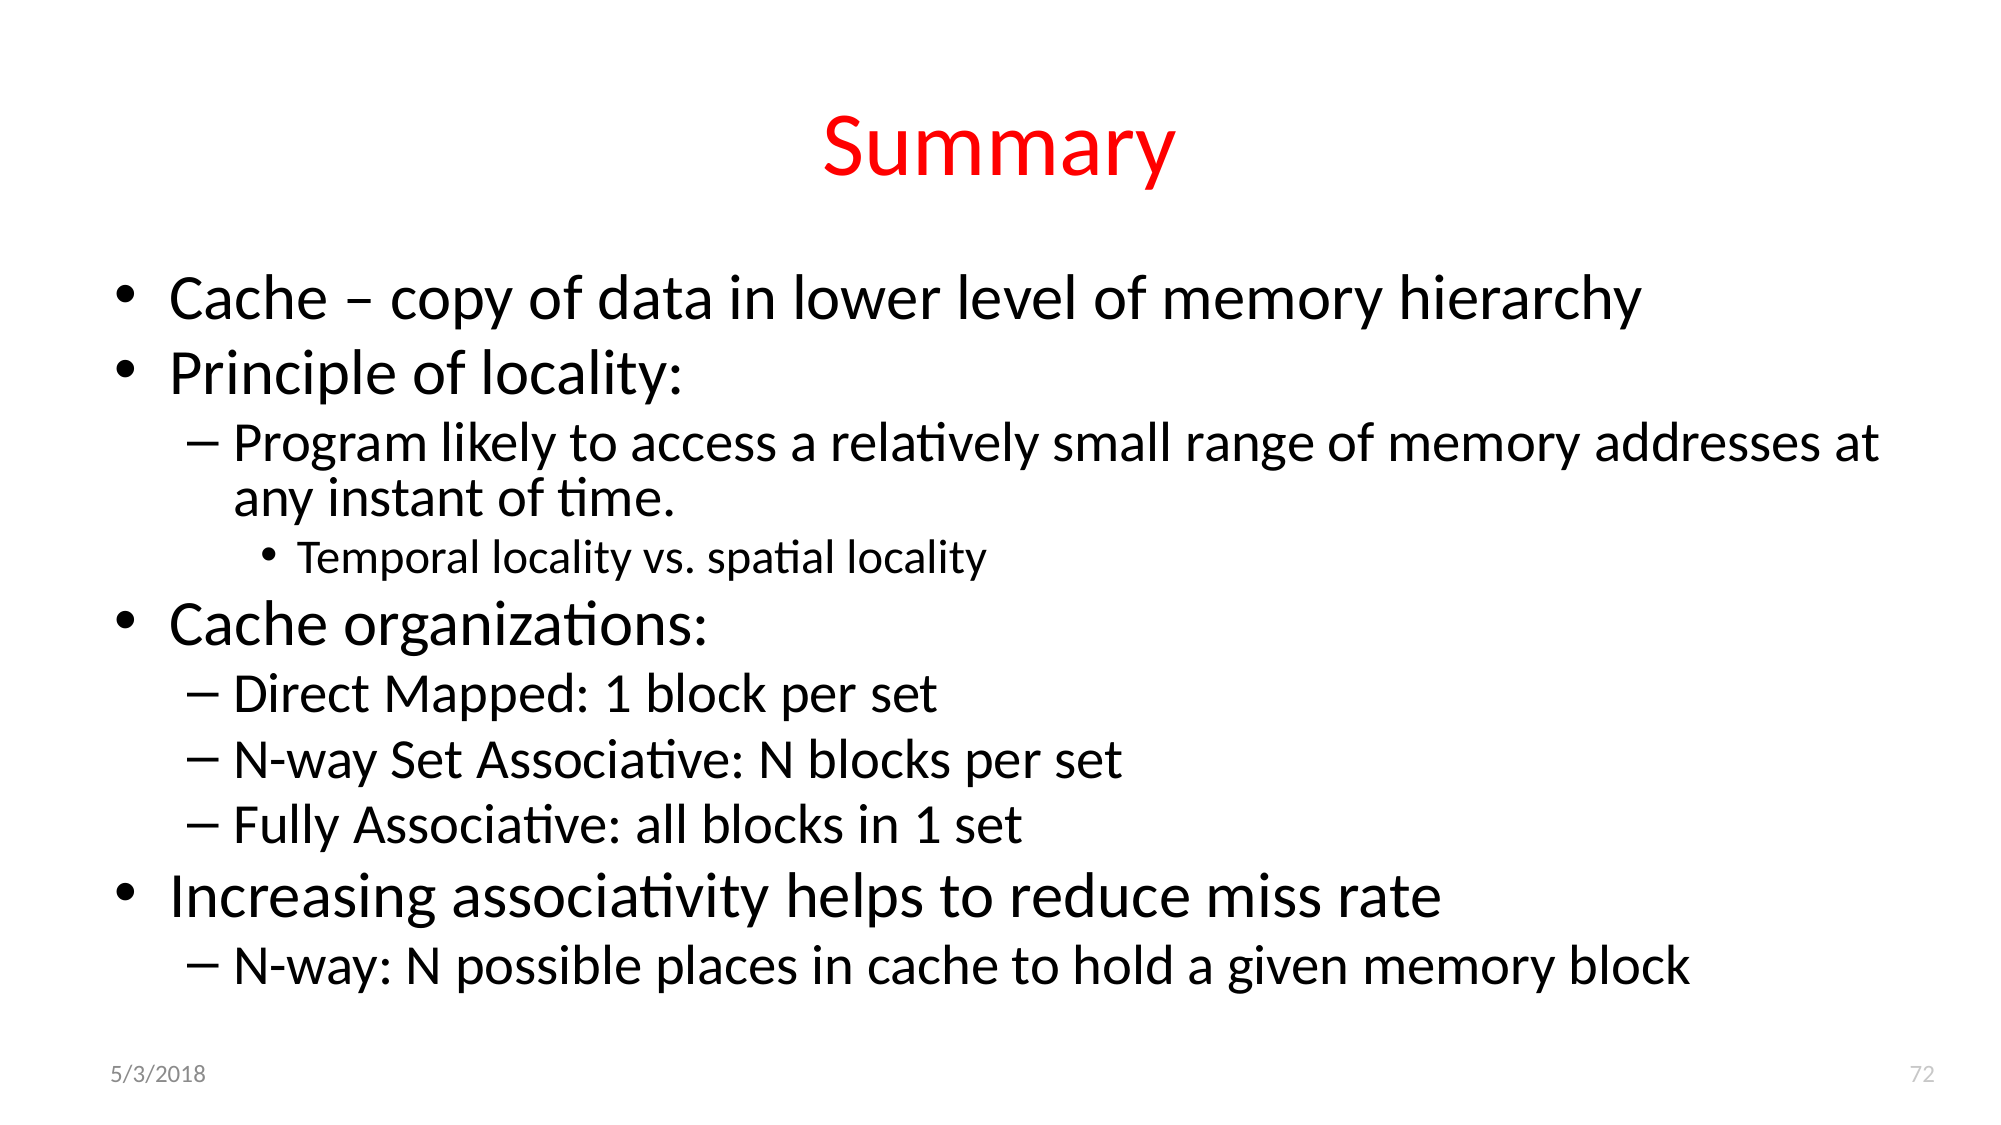

# Summary
Cache – copy of data in lower level of memory hierarchy
Principle of locality:
Program likely to access a relatively small range of memory addresses at any instant of time.
Temporal locality vs. spatial locality
Cache organizations:
Direct Mapped: 1 block per set
N-way Set Associative: N blocks per set
Fully Associative: all blocks in 1 set
Increasing associativity helps to reduce miss rate
N-way: N possible places in cache to hold a given memory block

72
5/3/2018